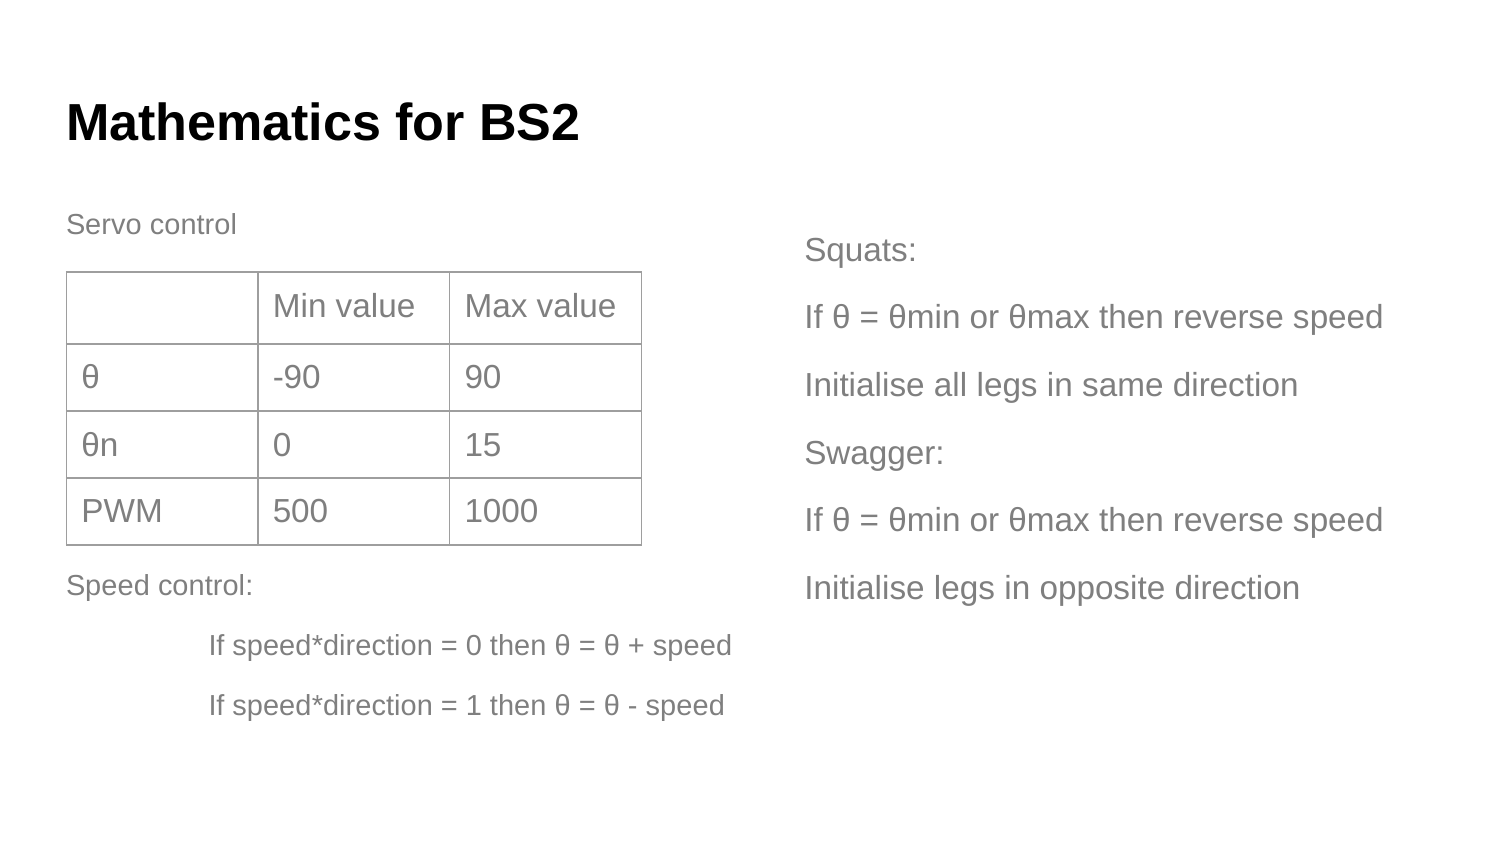

# Mathematics for BS2
Servo control

Speed control:
	If speed*direction = 0 then θ = θ + speed
	If speed*direction = 1 then θ = θ - speed
Squats:
If θ = θmin or θmax then reverse speed
Initialise all legs in same direction
Swagger:
If θ = θmin or θmax then reverse speed
Initialise legs in opposite direction
|  | Min value | Max value |
| --- | --- | --- |
| θ | -90 | 90 |
| θn | 0 | 15 |
| PWM | 500 | 1000 |